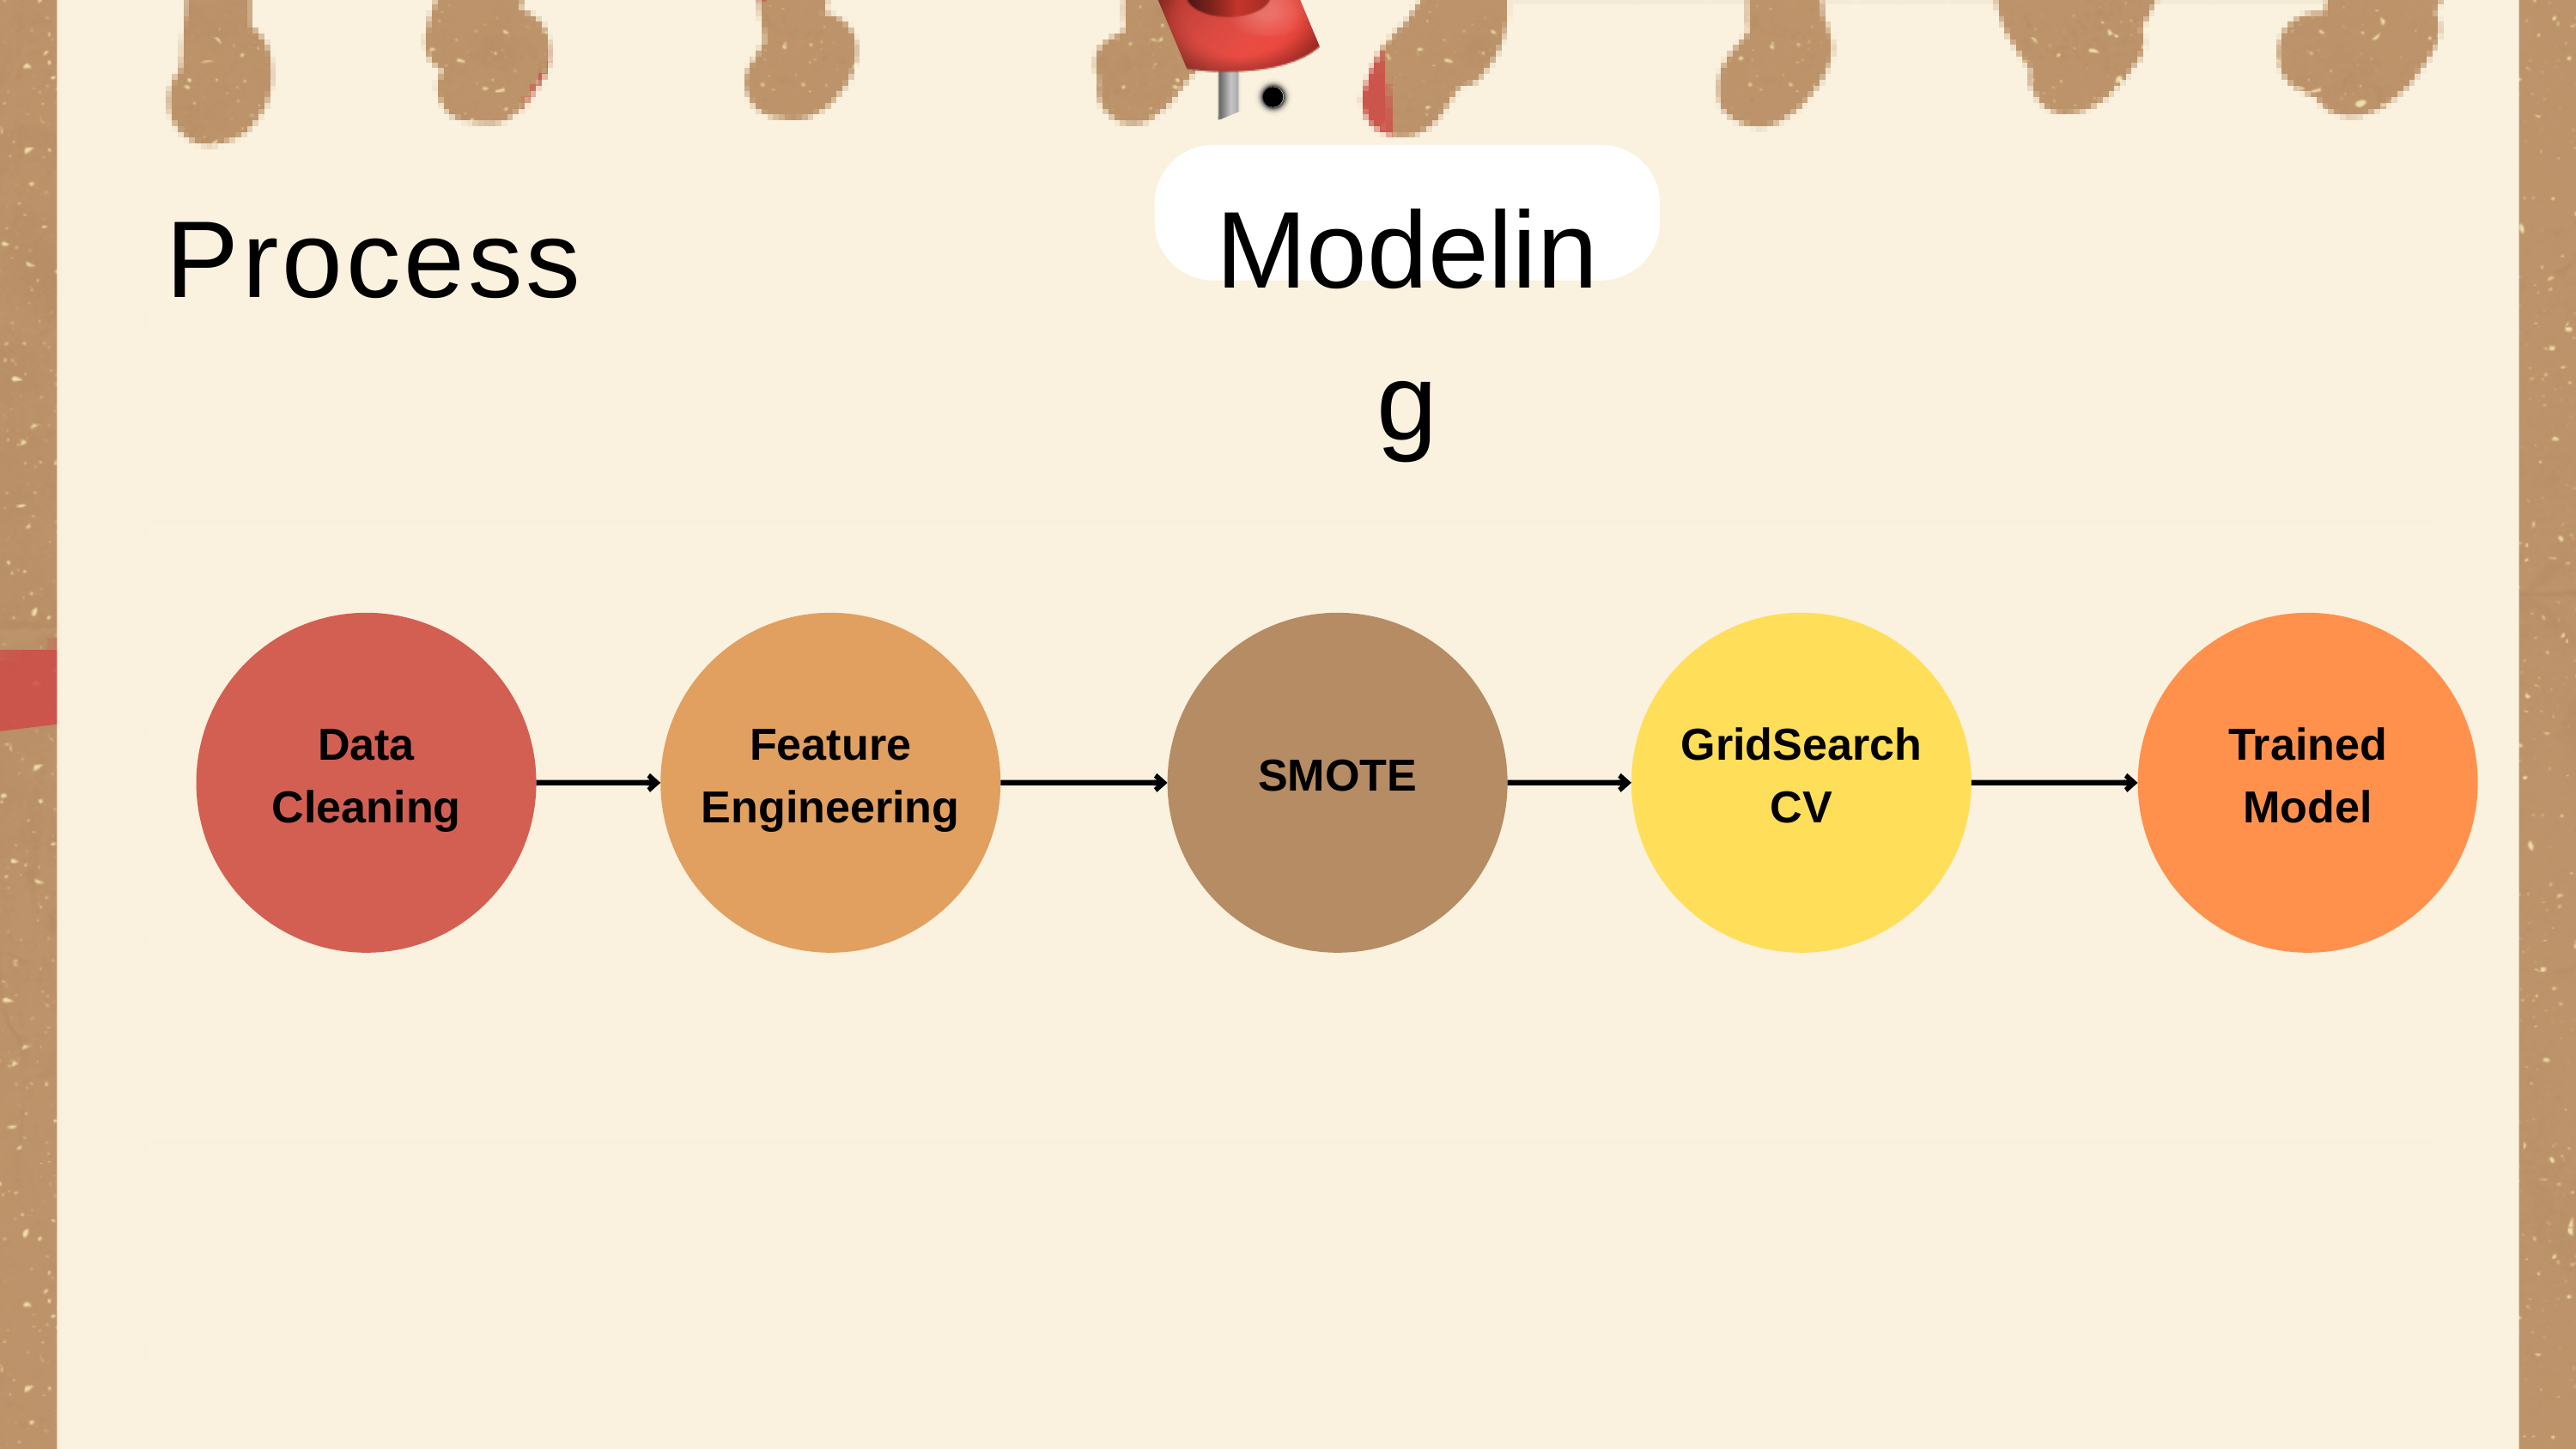

Modeling
Process

Data Cleaning

Feature Engineering

SMOTE

GridSearchCV

Trained Model